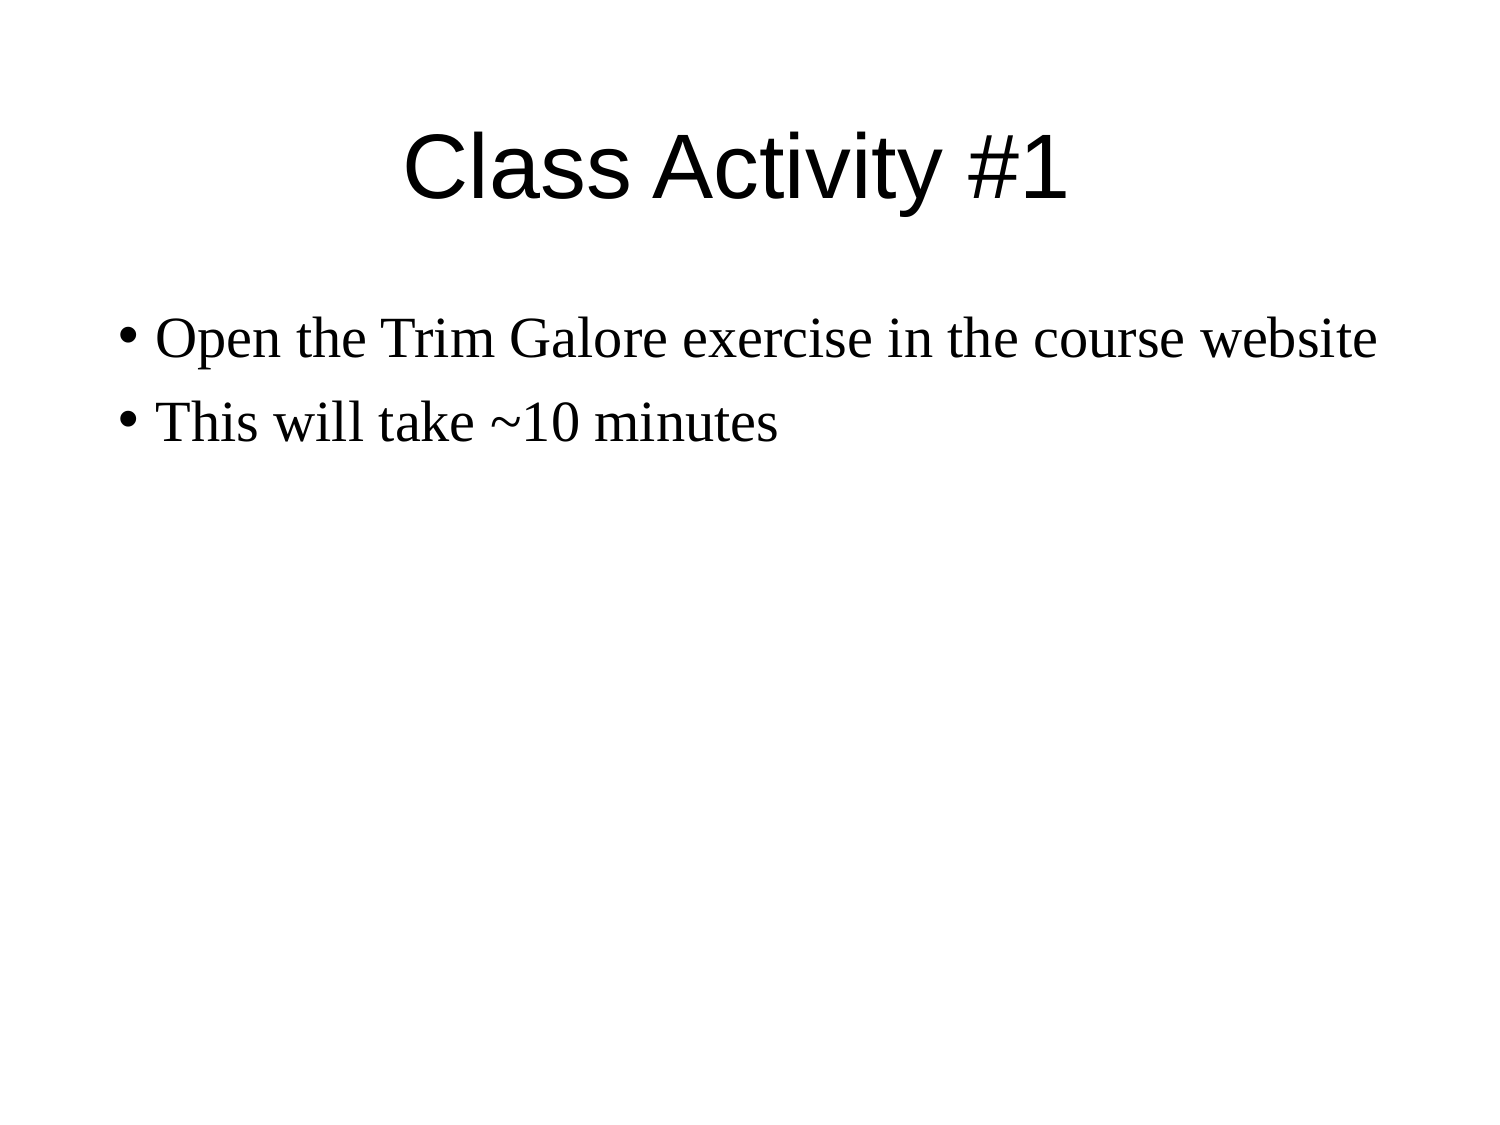

# Class Activity #1
Open the Trim Galore exercise in the course website
This will take ~10 minutes